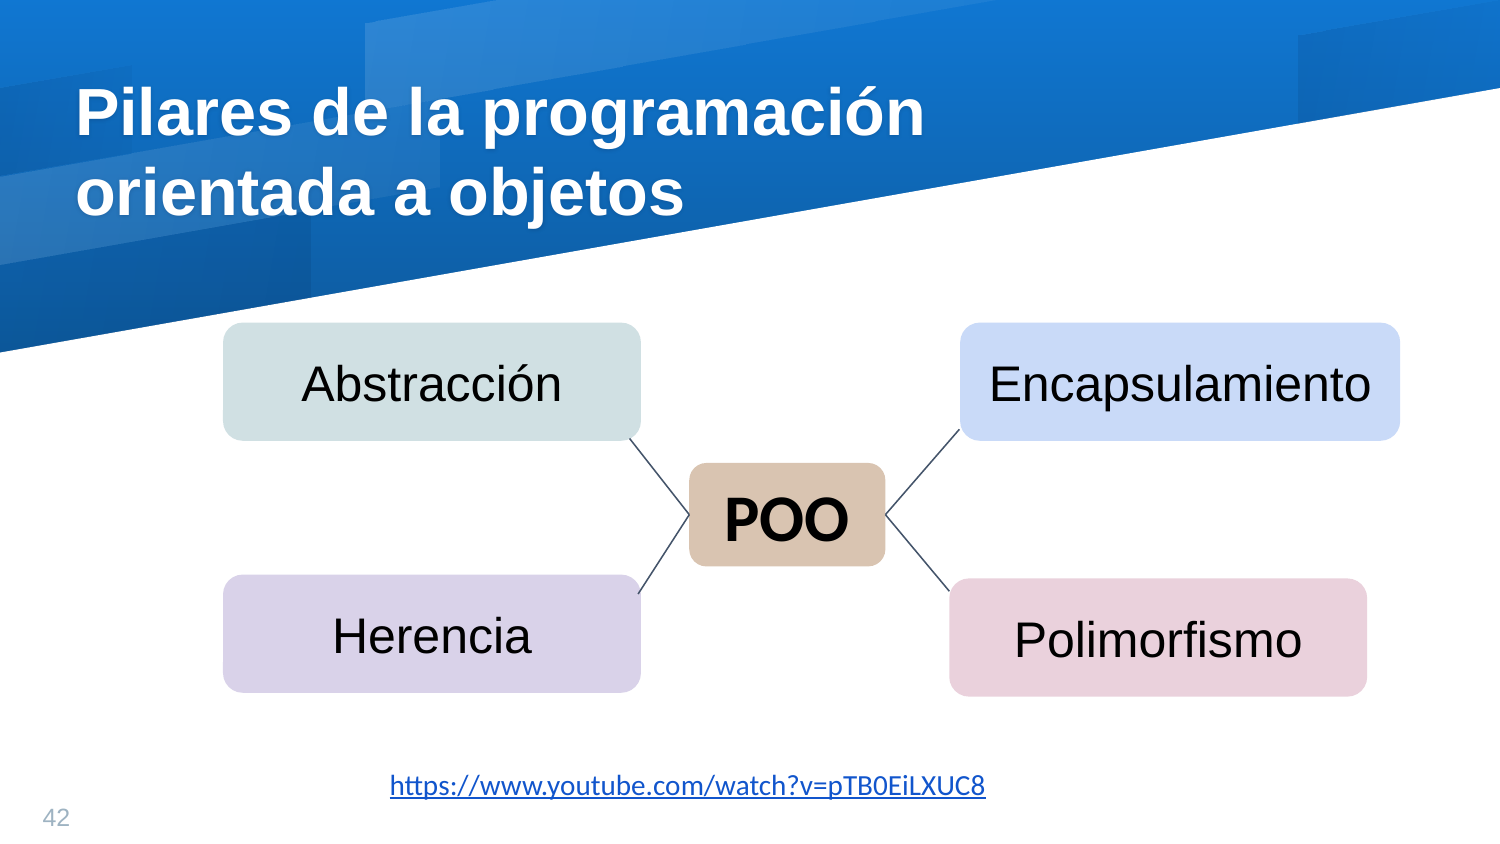

# Pilares de la programación orientada a objetos
Abstracción
Encapsulamiento
POO
Herencia
Polimorfismo
https://www.youtube.com/watch?v=pTB0EiLXUC8

42